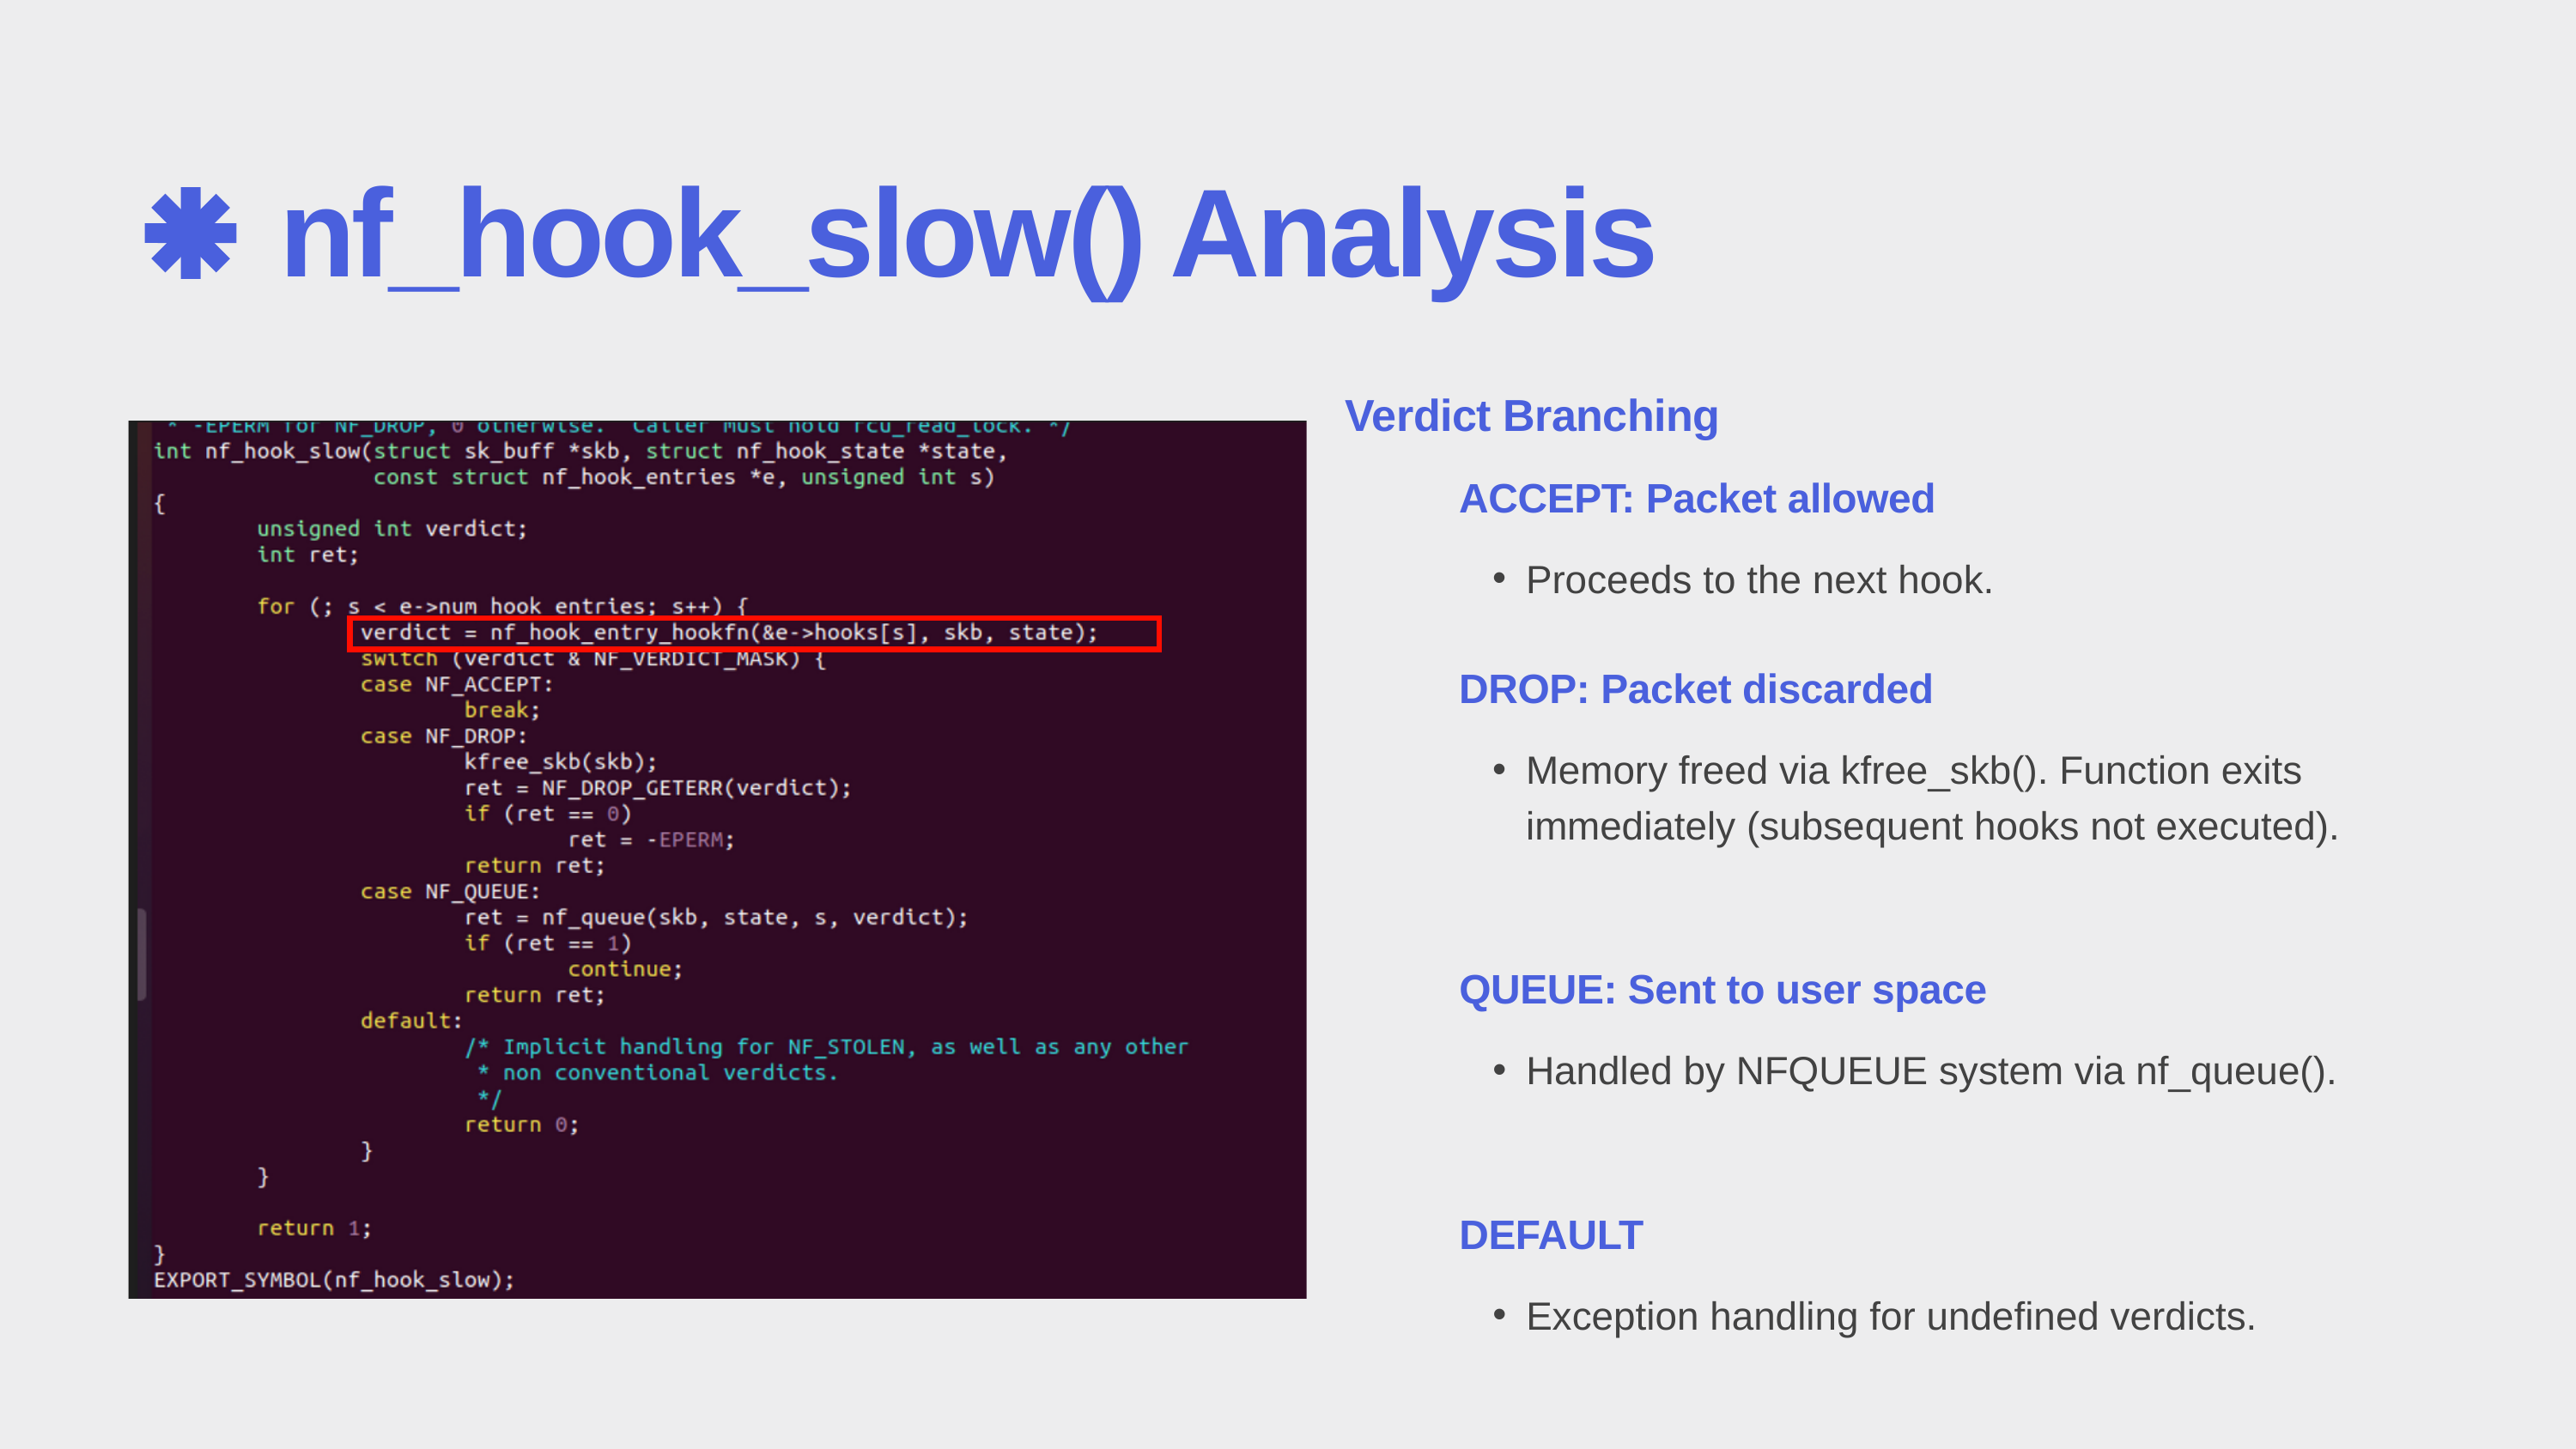

nf_hook_slow() Analysis

Verdict Branching

ACCEPT: Packet allowed
Proceeds to the next hook.

DROP: Packet discarded
Memory freed via kfree_skb(). Function exits immediately (subsequent hooks not executed).
QUEUE: Sent to user space
Handled by NFQUEUE system via nf_queue().
DEFAULT
Exception handling for undefined verdicts.